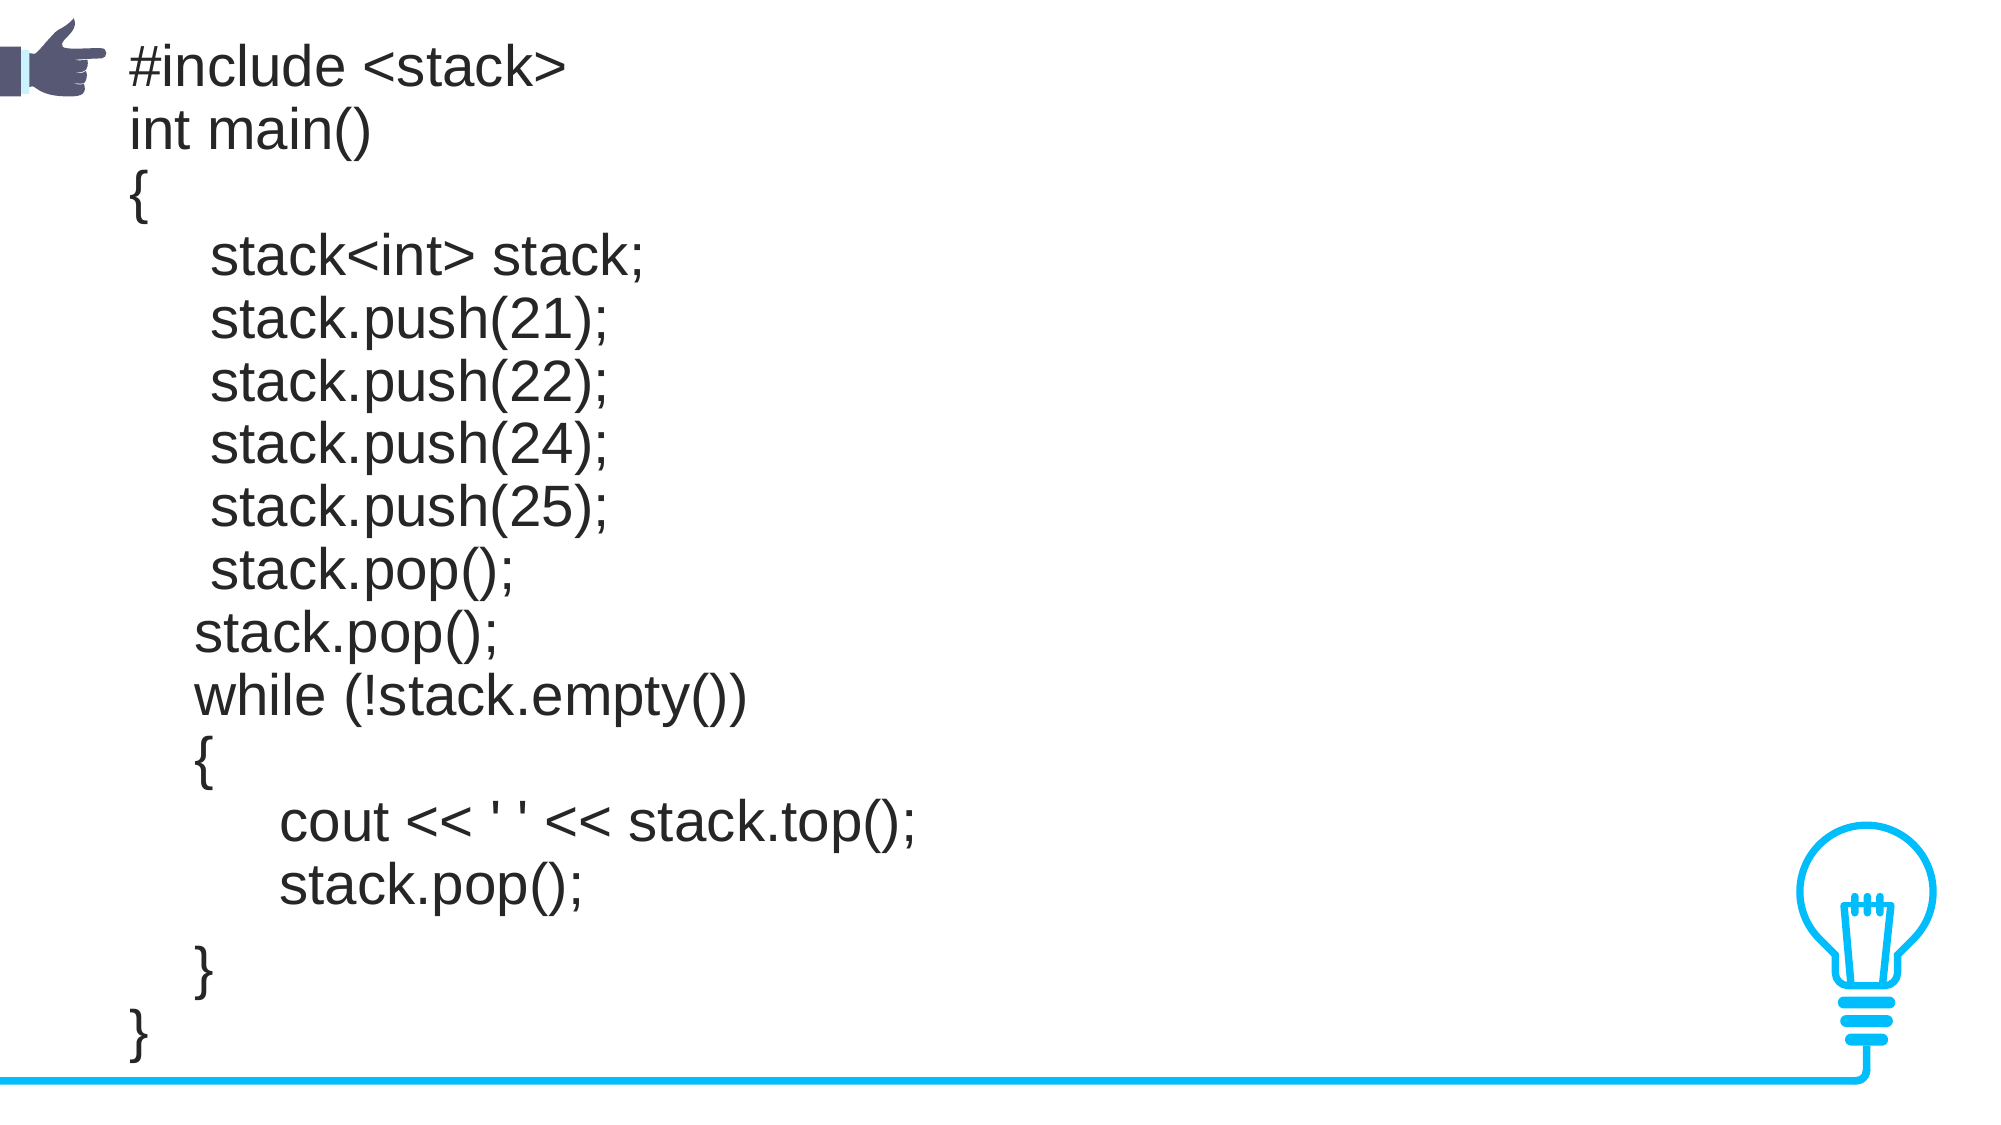

#include <stack>
int main()
{
     stack<int> stack;
     stack.push(21);
     stack.push(22);
     stack.push(24);
     stack.push(25);
     stack.pop();
    stack.pop();
    while (!stack.empty())
    {
	cout << ' ' << stack.top();
	stack.pop();
    }
}